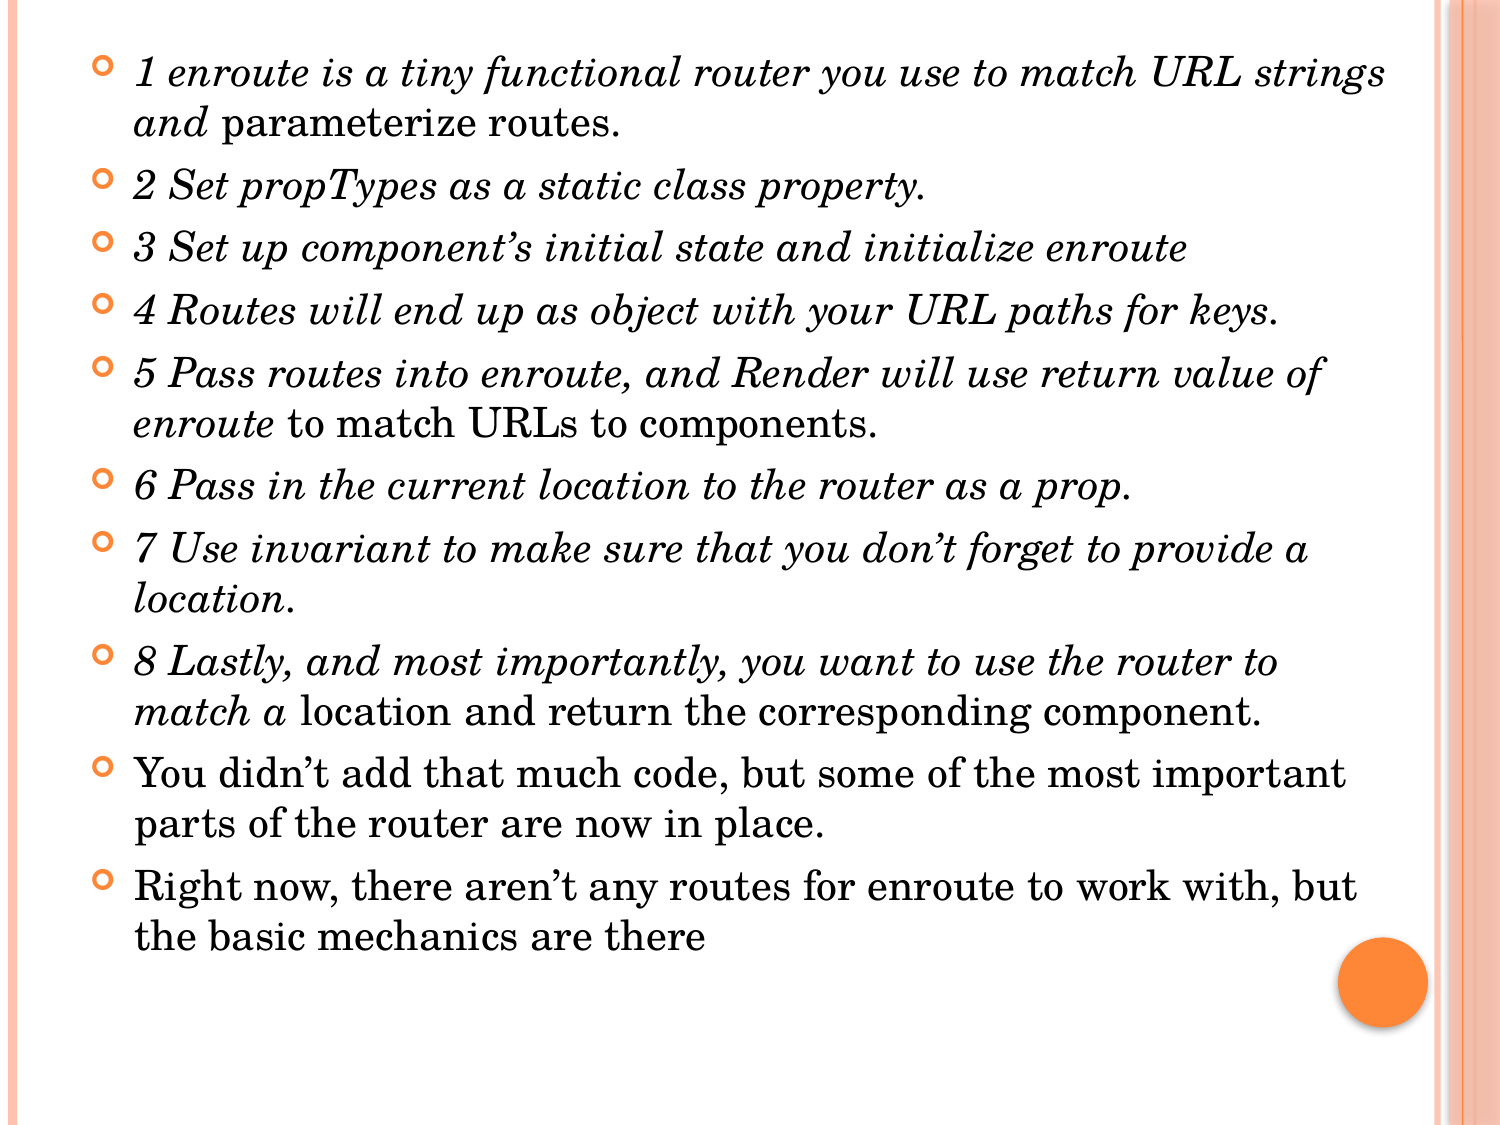

1 enroute is a tiny functional router you use to match URL strings and parameterize routes.
2 Set propTypes as a static class property.
3 Set up component’s initial state and initialize enroute
4 Routes will end up as object with your URL paths for keys.
5 Pass routes into enroute, and Render will use return value of enroute to match URLs to components.
6 Pass in the current location to the router as a prop.
7 Use invariant to make sure that you don’t forget to provide a location.
8 Lastly, and most importantly, you want to use the router to match a location and return the corresponding component.
You didn’t add that much code, but some of the most important parts of the router are now in place.
Right now, there aren’t any routes for enroute to work with, but the basic mechanics are there